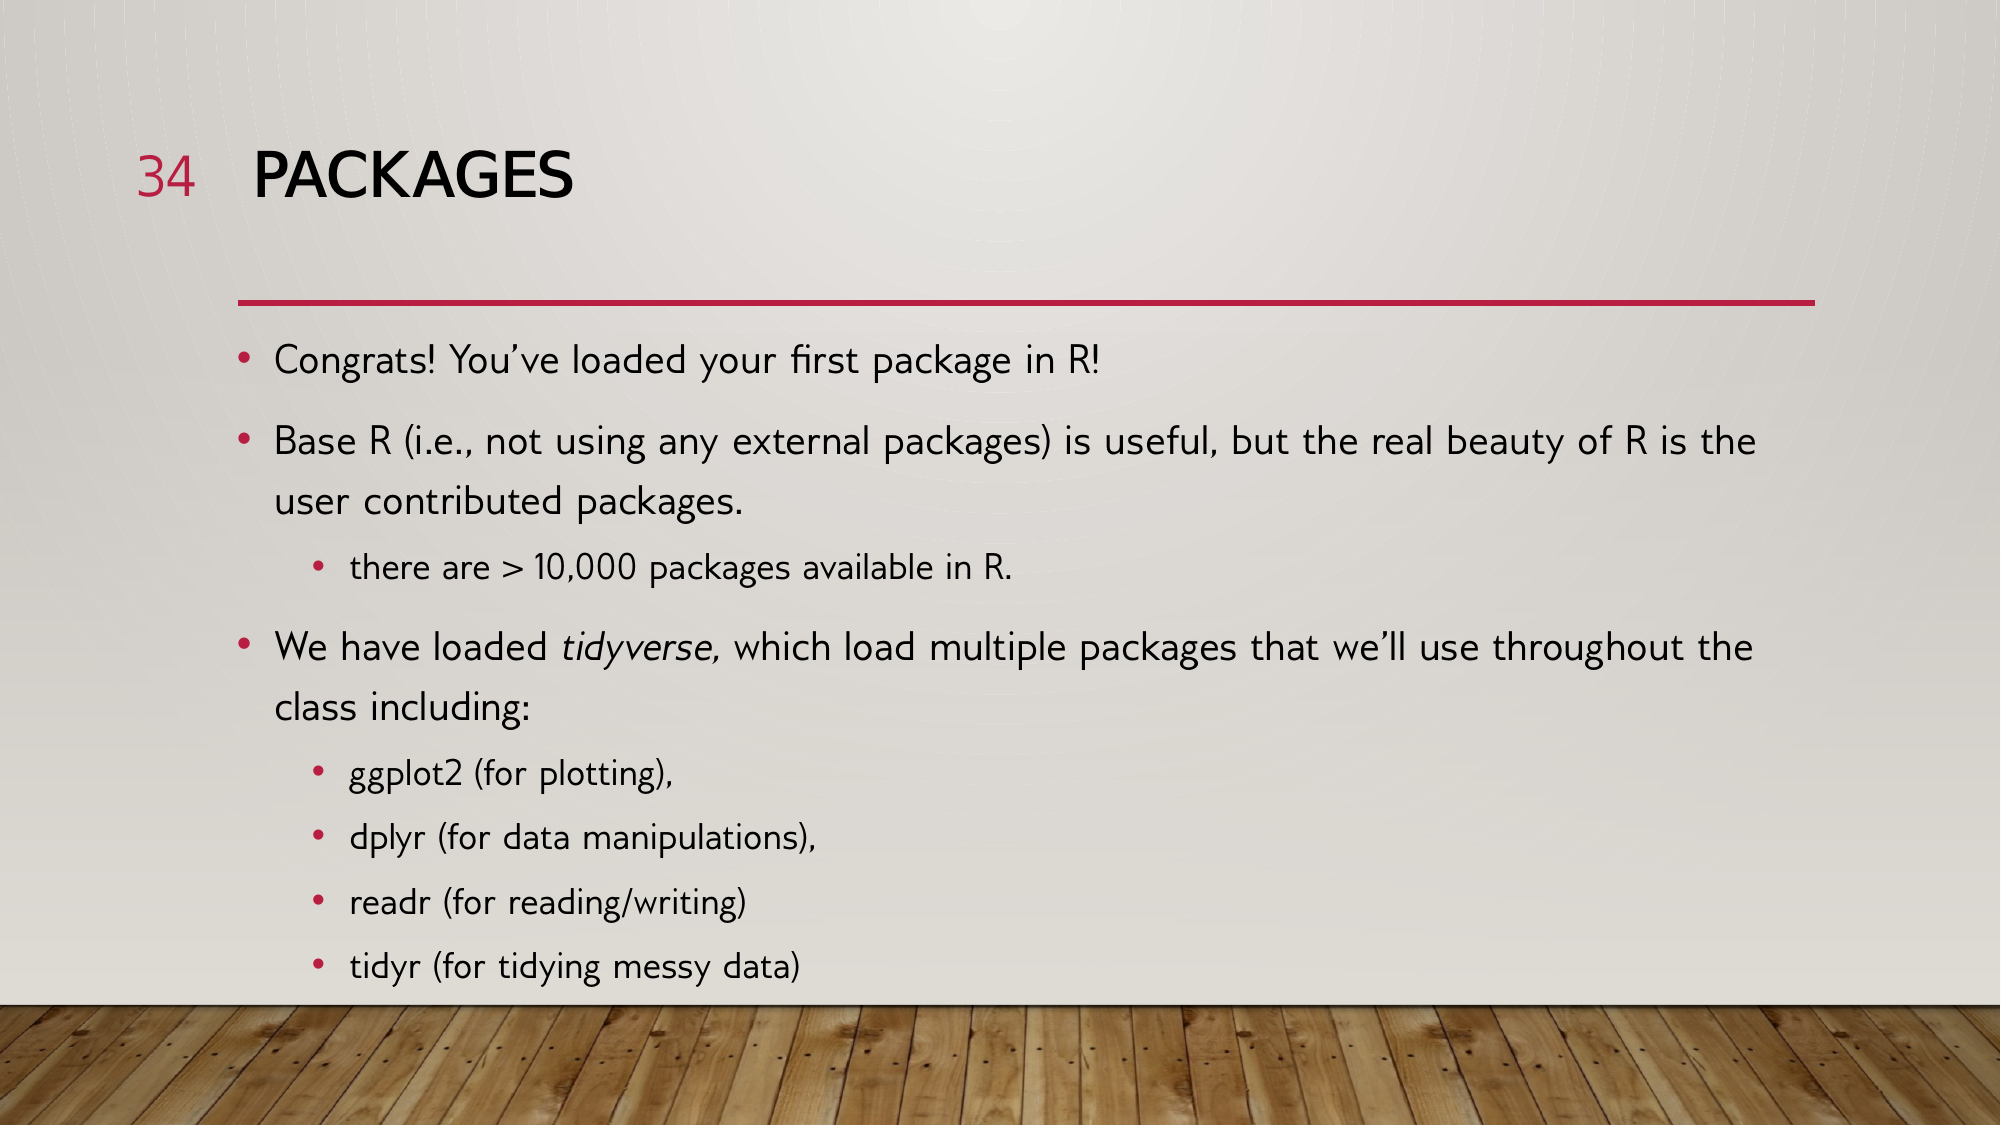

34
# Packages
Congrats! You’ve loaded your first package in R!
Base R (i.e., not using any external packages) is useful, but the real beauty of R is the user contributed packages.
there are > 10,000 packages available in R.
We have loaded tidyverse, which load multiple packages that we’ll use throughout the class including:
ggplot2 (for plotting),
dplyr (for data manipulations),
readr (for reading/writing)
tidyr (for tidying messy data)